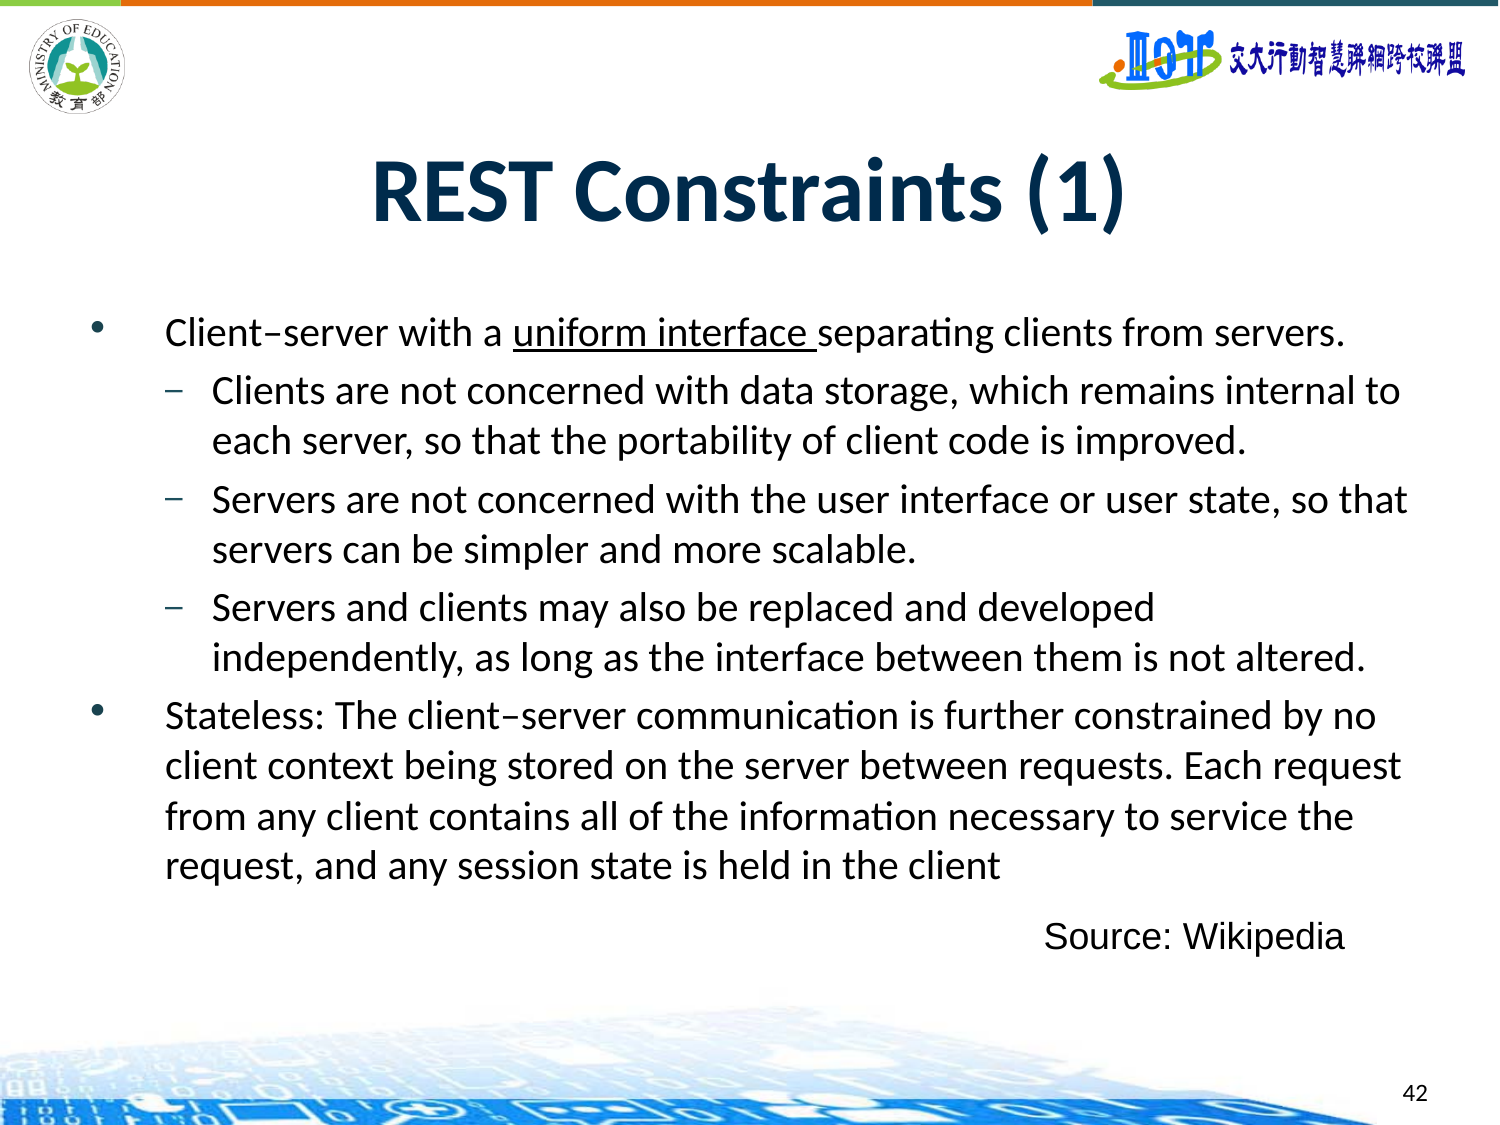

# REST Constraints (1)
Client–server with a uniform interface separating clients from servers.
Clients are not concerned with data storage, which remains internal to each server, so that the portability of client code is improved.
Servers are not concerned with the user interface or user state, so that servers can be simpler and more scalable.
Servers and clients may also be replaced and developed independently, as long as the interface between them is not altered.
Stateless: The client–server communication is further constrained by no client context being stored on the server between requests. Each request from any client contains all of the information necessary to service the request, and any session state is held in the client
Source: Wikipedia
42